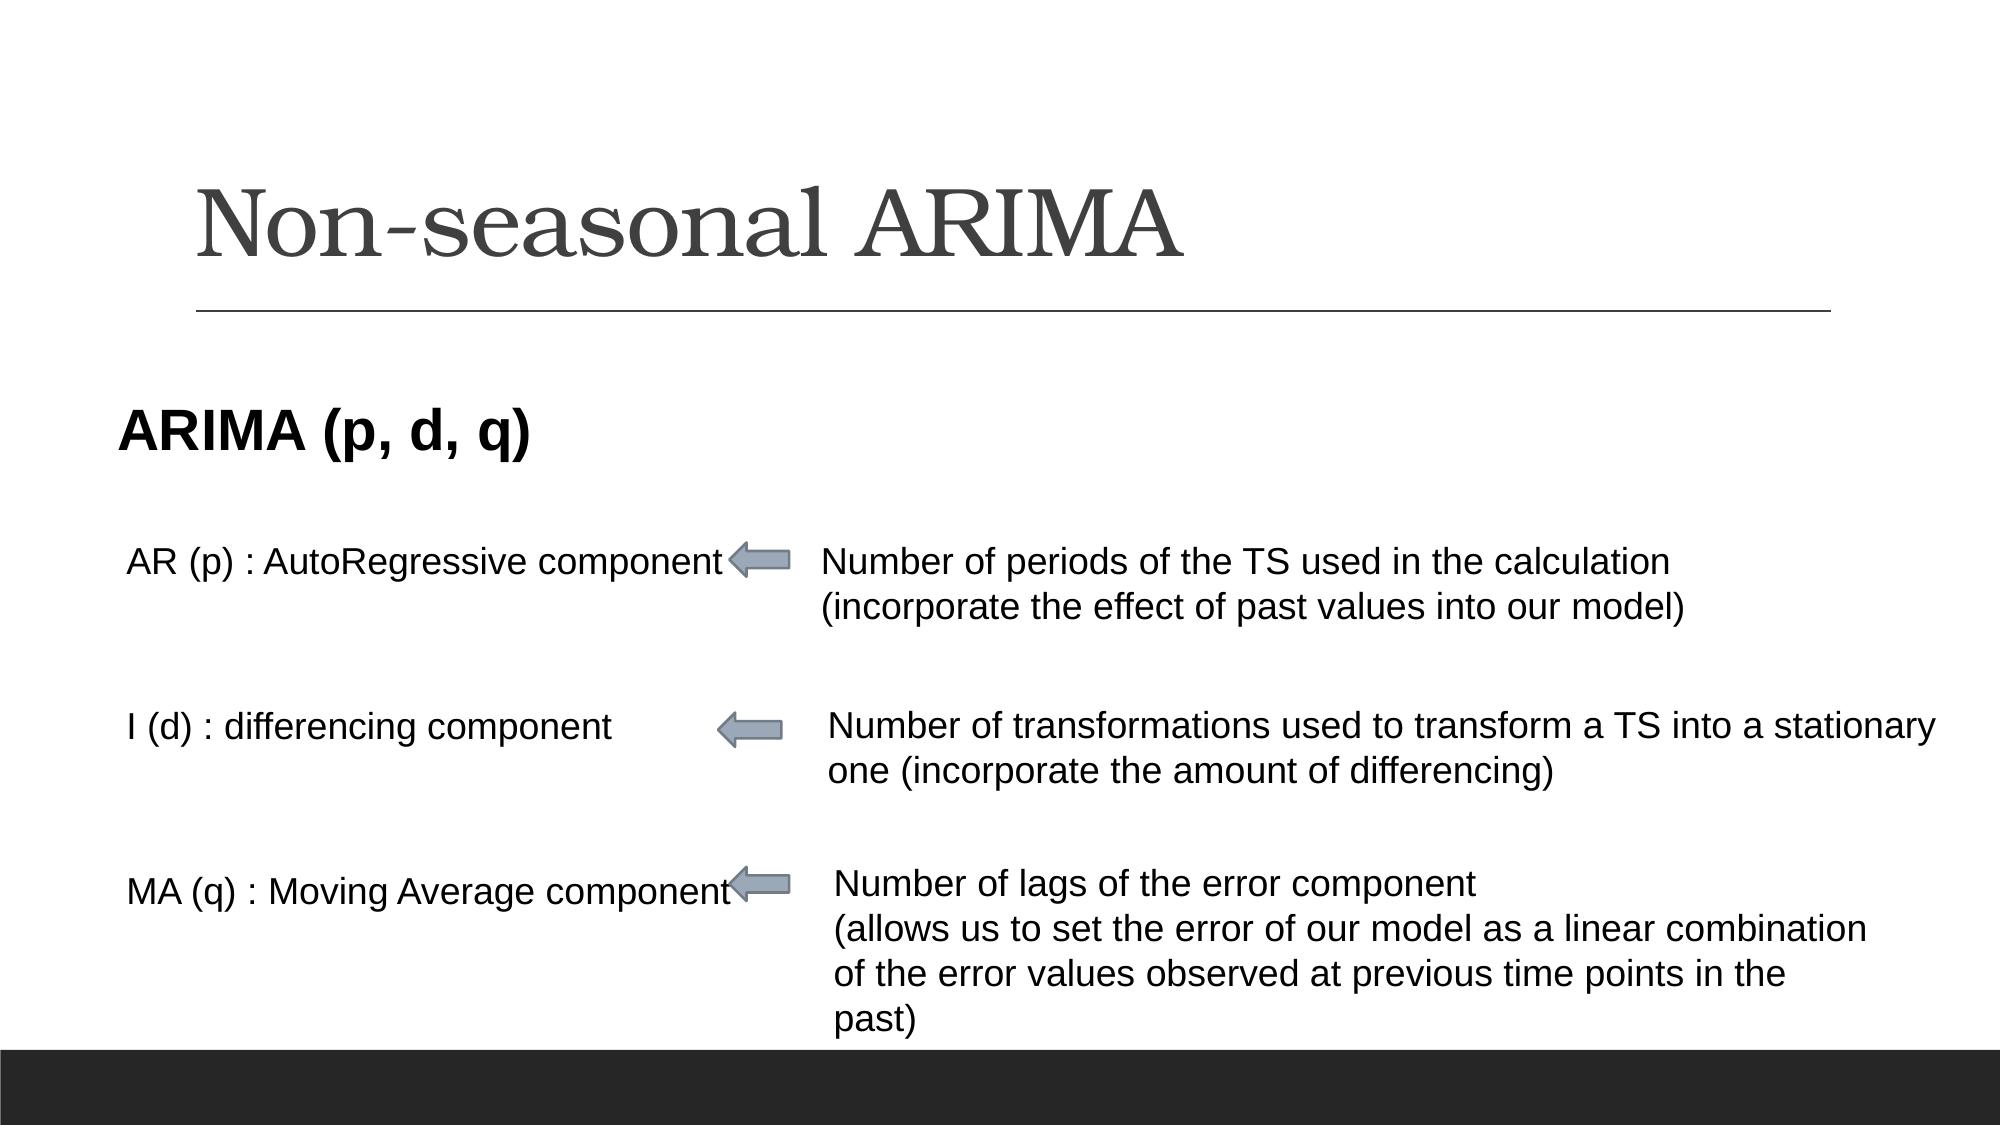

# Non-seasonal ARIMA
ARIMA (p, d, q)
AR (p) : AutoRegressive component

I (d) : differencing component

MA (q) : Moving Average component
Number of periods of the TS used in the calculation
(incorporate the effect of past values into our model)

Number of transformations used to transform a TS into a stationary one (incorporate the amount of differencing)

Number of lags of the error component
(allows us to set the error of our model as a linear combination of the error values observed at previous time points in the past)